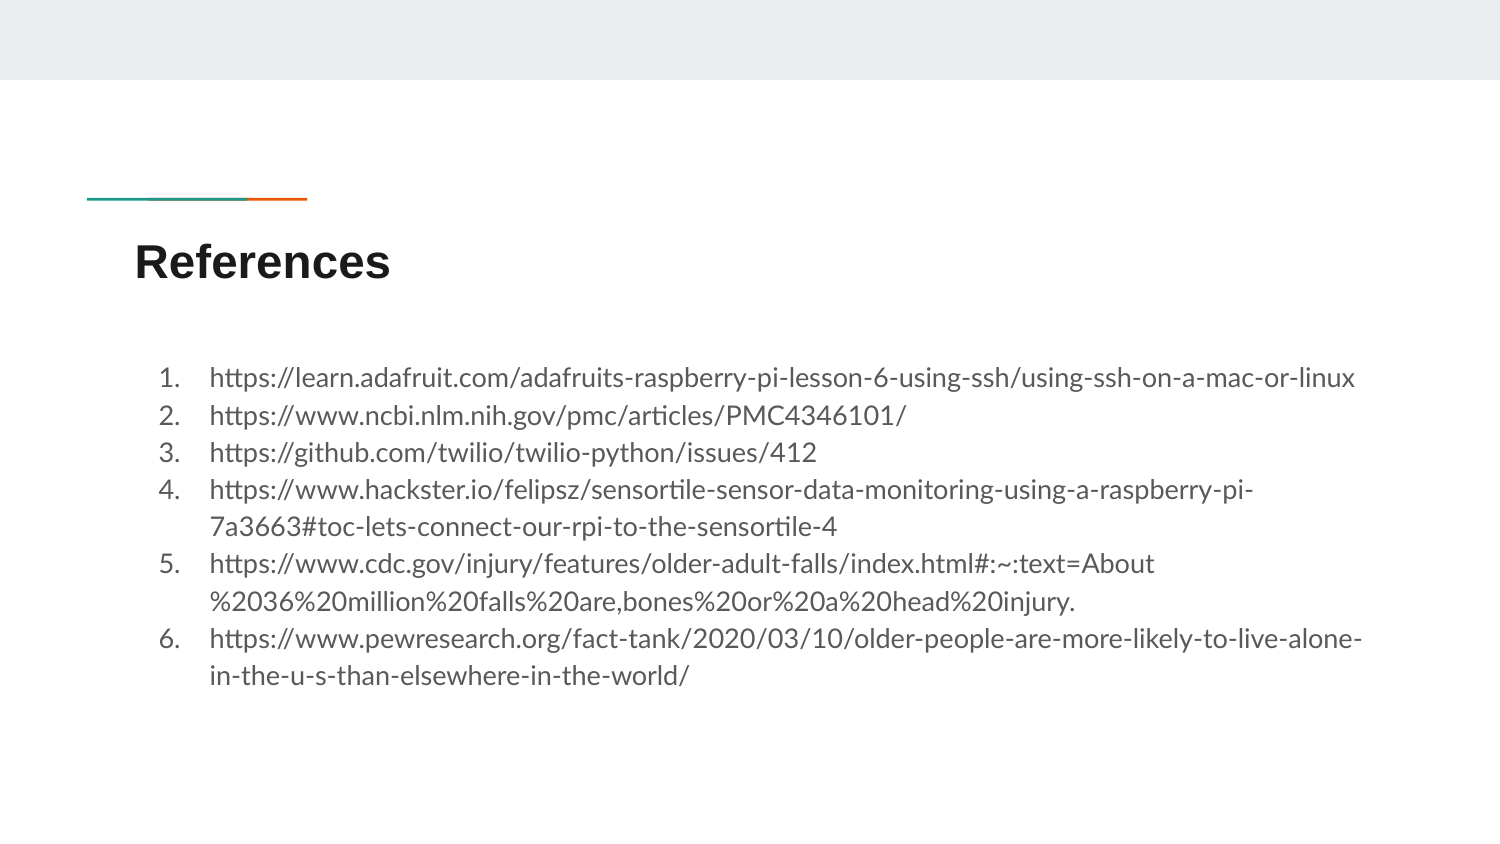

# References
https://learn.adafruit.com/adafruits-raspberry-pi-lesson-6-using-ssh/using-ssh-on-a-mac-or-linux
https://www.ncbi.nlm.nih.gov/pmc/articles/PMC4346101/
https://github.com/twilio/twilio-python/issues/412
https://www.hackster.io/felipsz/sensortile-sensor-data-monitoring-using-a-raspberry-pi-7a3663#toc-lets-connect-our-rpi-to-the-sensortile-4
https://www.cdc.gov/injury/features/older-adult-falls/index.html#:~:text=About%2036%20million%20falls%20are,bones%20or%20a%20head%20injury.
https://www.pewresearch.org/fact-tank/2020/03/10/older-people-are-more-likely-to-live-alone-in-the-u-s-than-elsewhere-in-the-world/